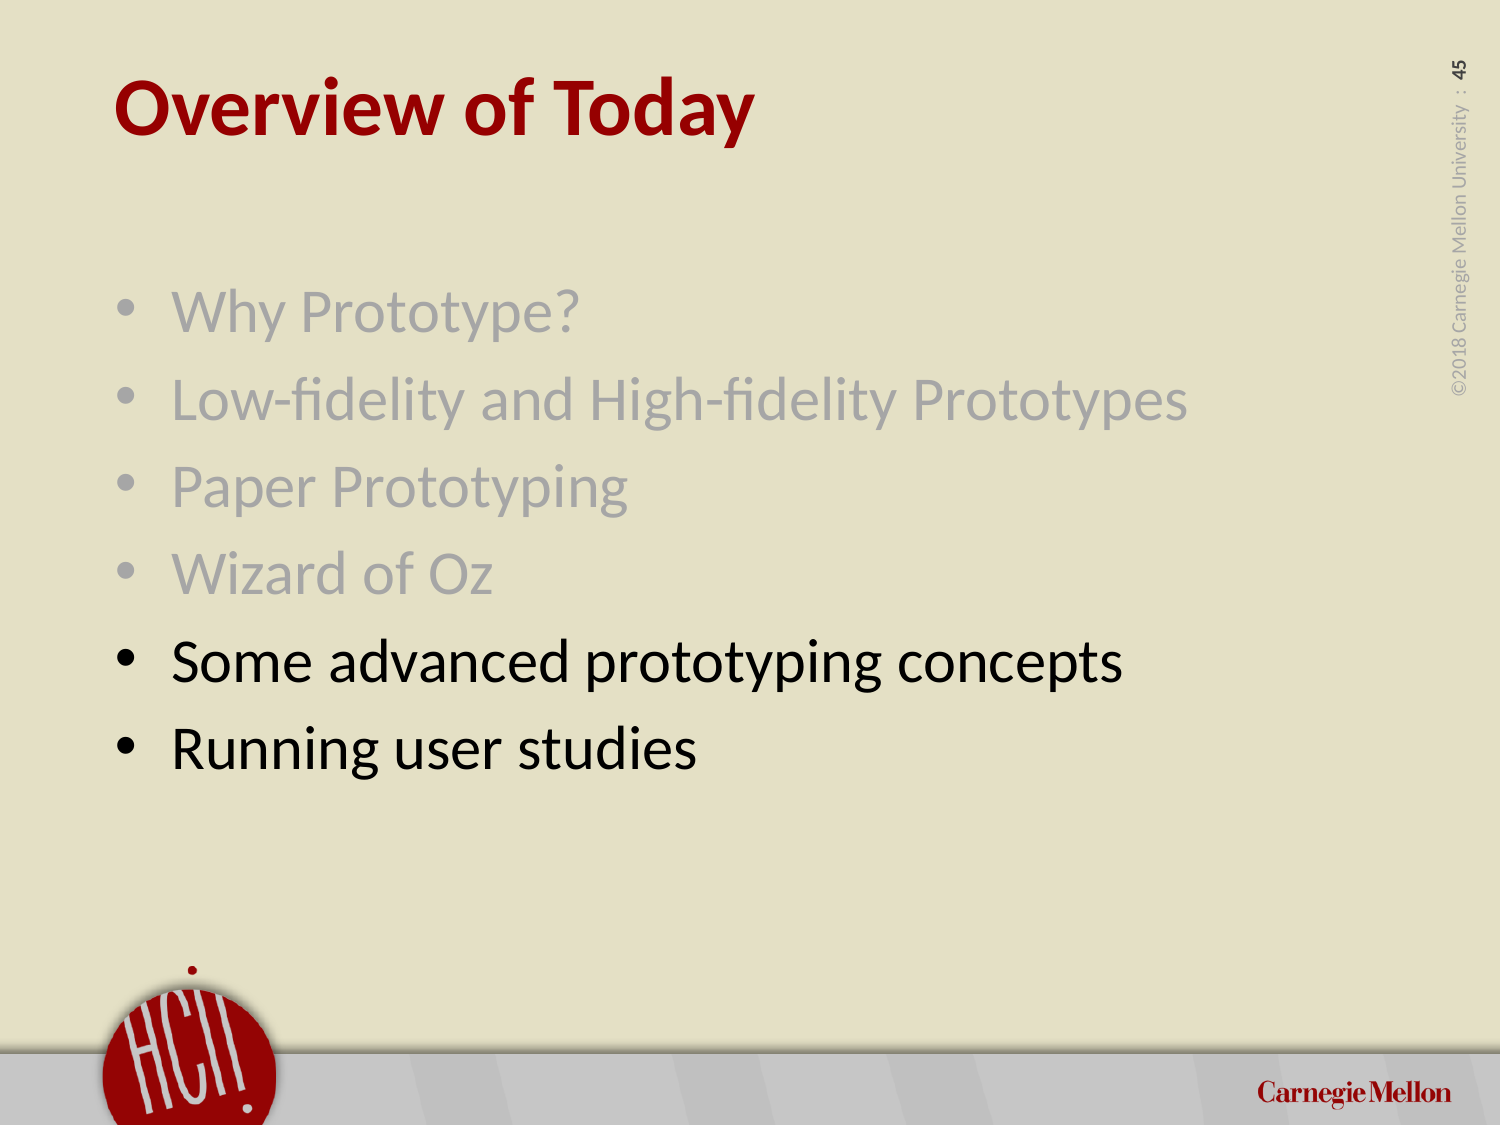

Overview of Today
Why Prototype?
Low-fidelity and High-fidelity Prototypes
Paper Prototyping
Wizard of Oz
Some advanced prototyping concepts
Running user studies